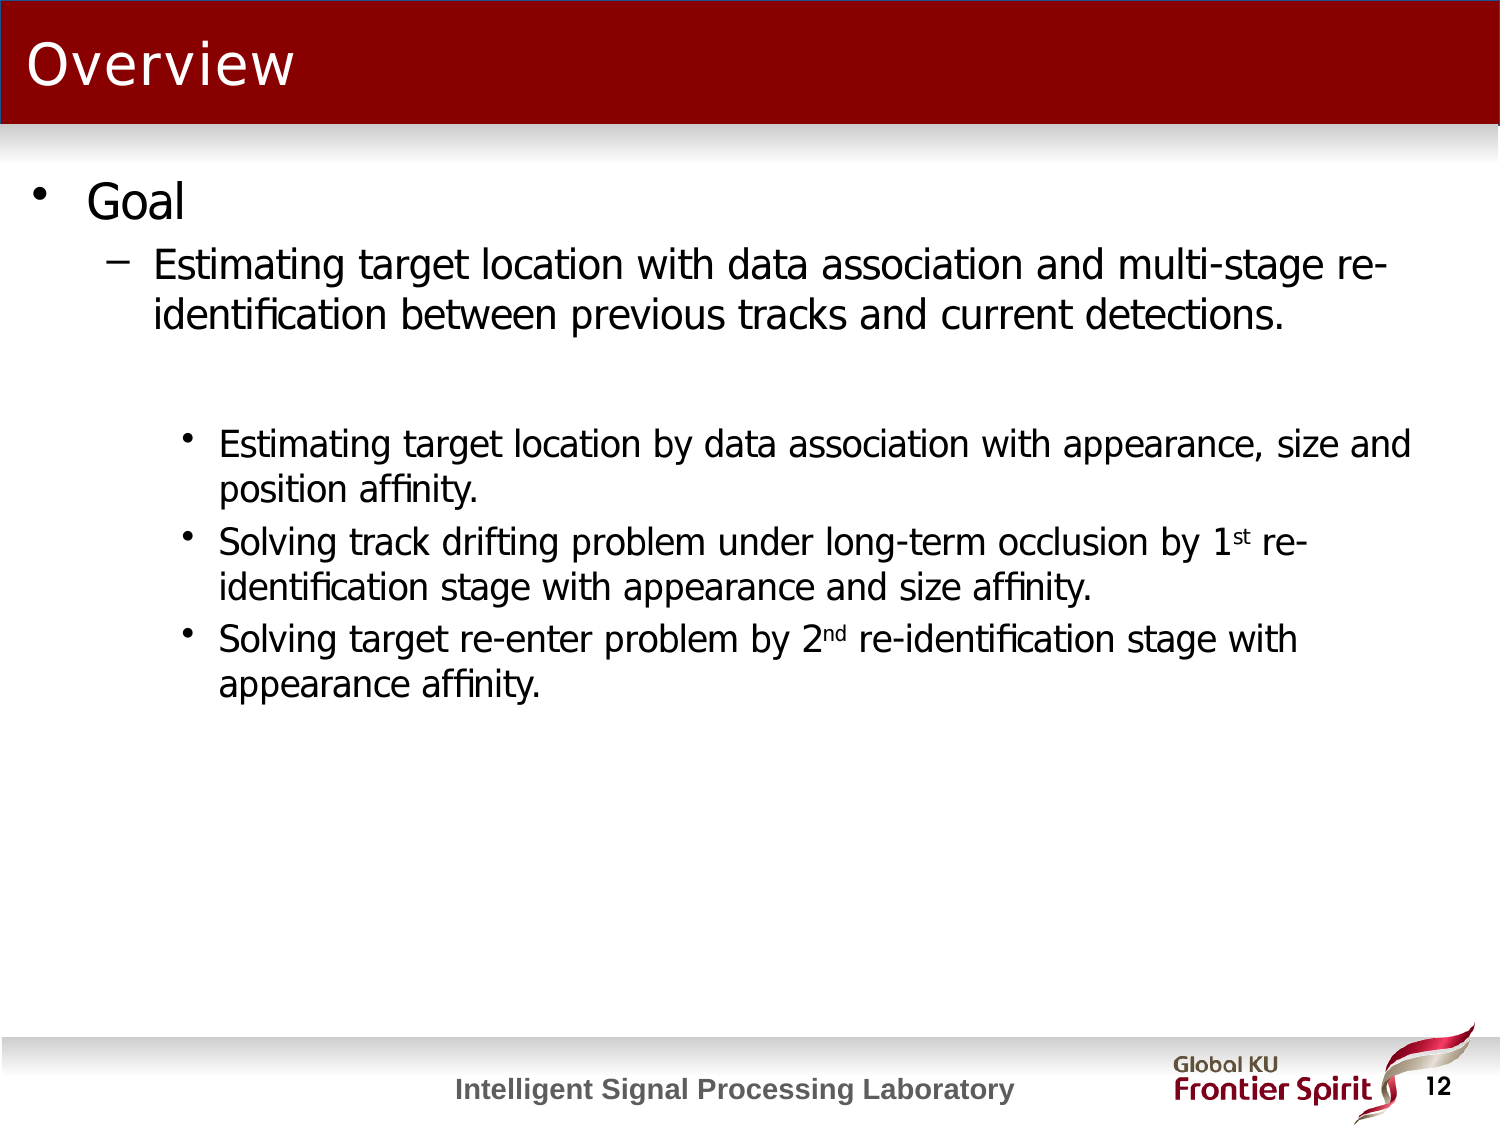

# Overview
Goal
Estimating target location with data association and multi-stage re-identification between previous tracks and current detections.

Estimating target location by data association with appearance, size and position affinity.
Solving track drifting problem under long-term occlusion by 1st re-identification stage with appearance and size affinity.
Solving target re-enter problem by 2nd re-identification stage with appearance affinity.
 12